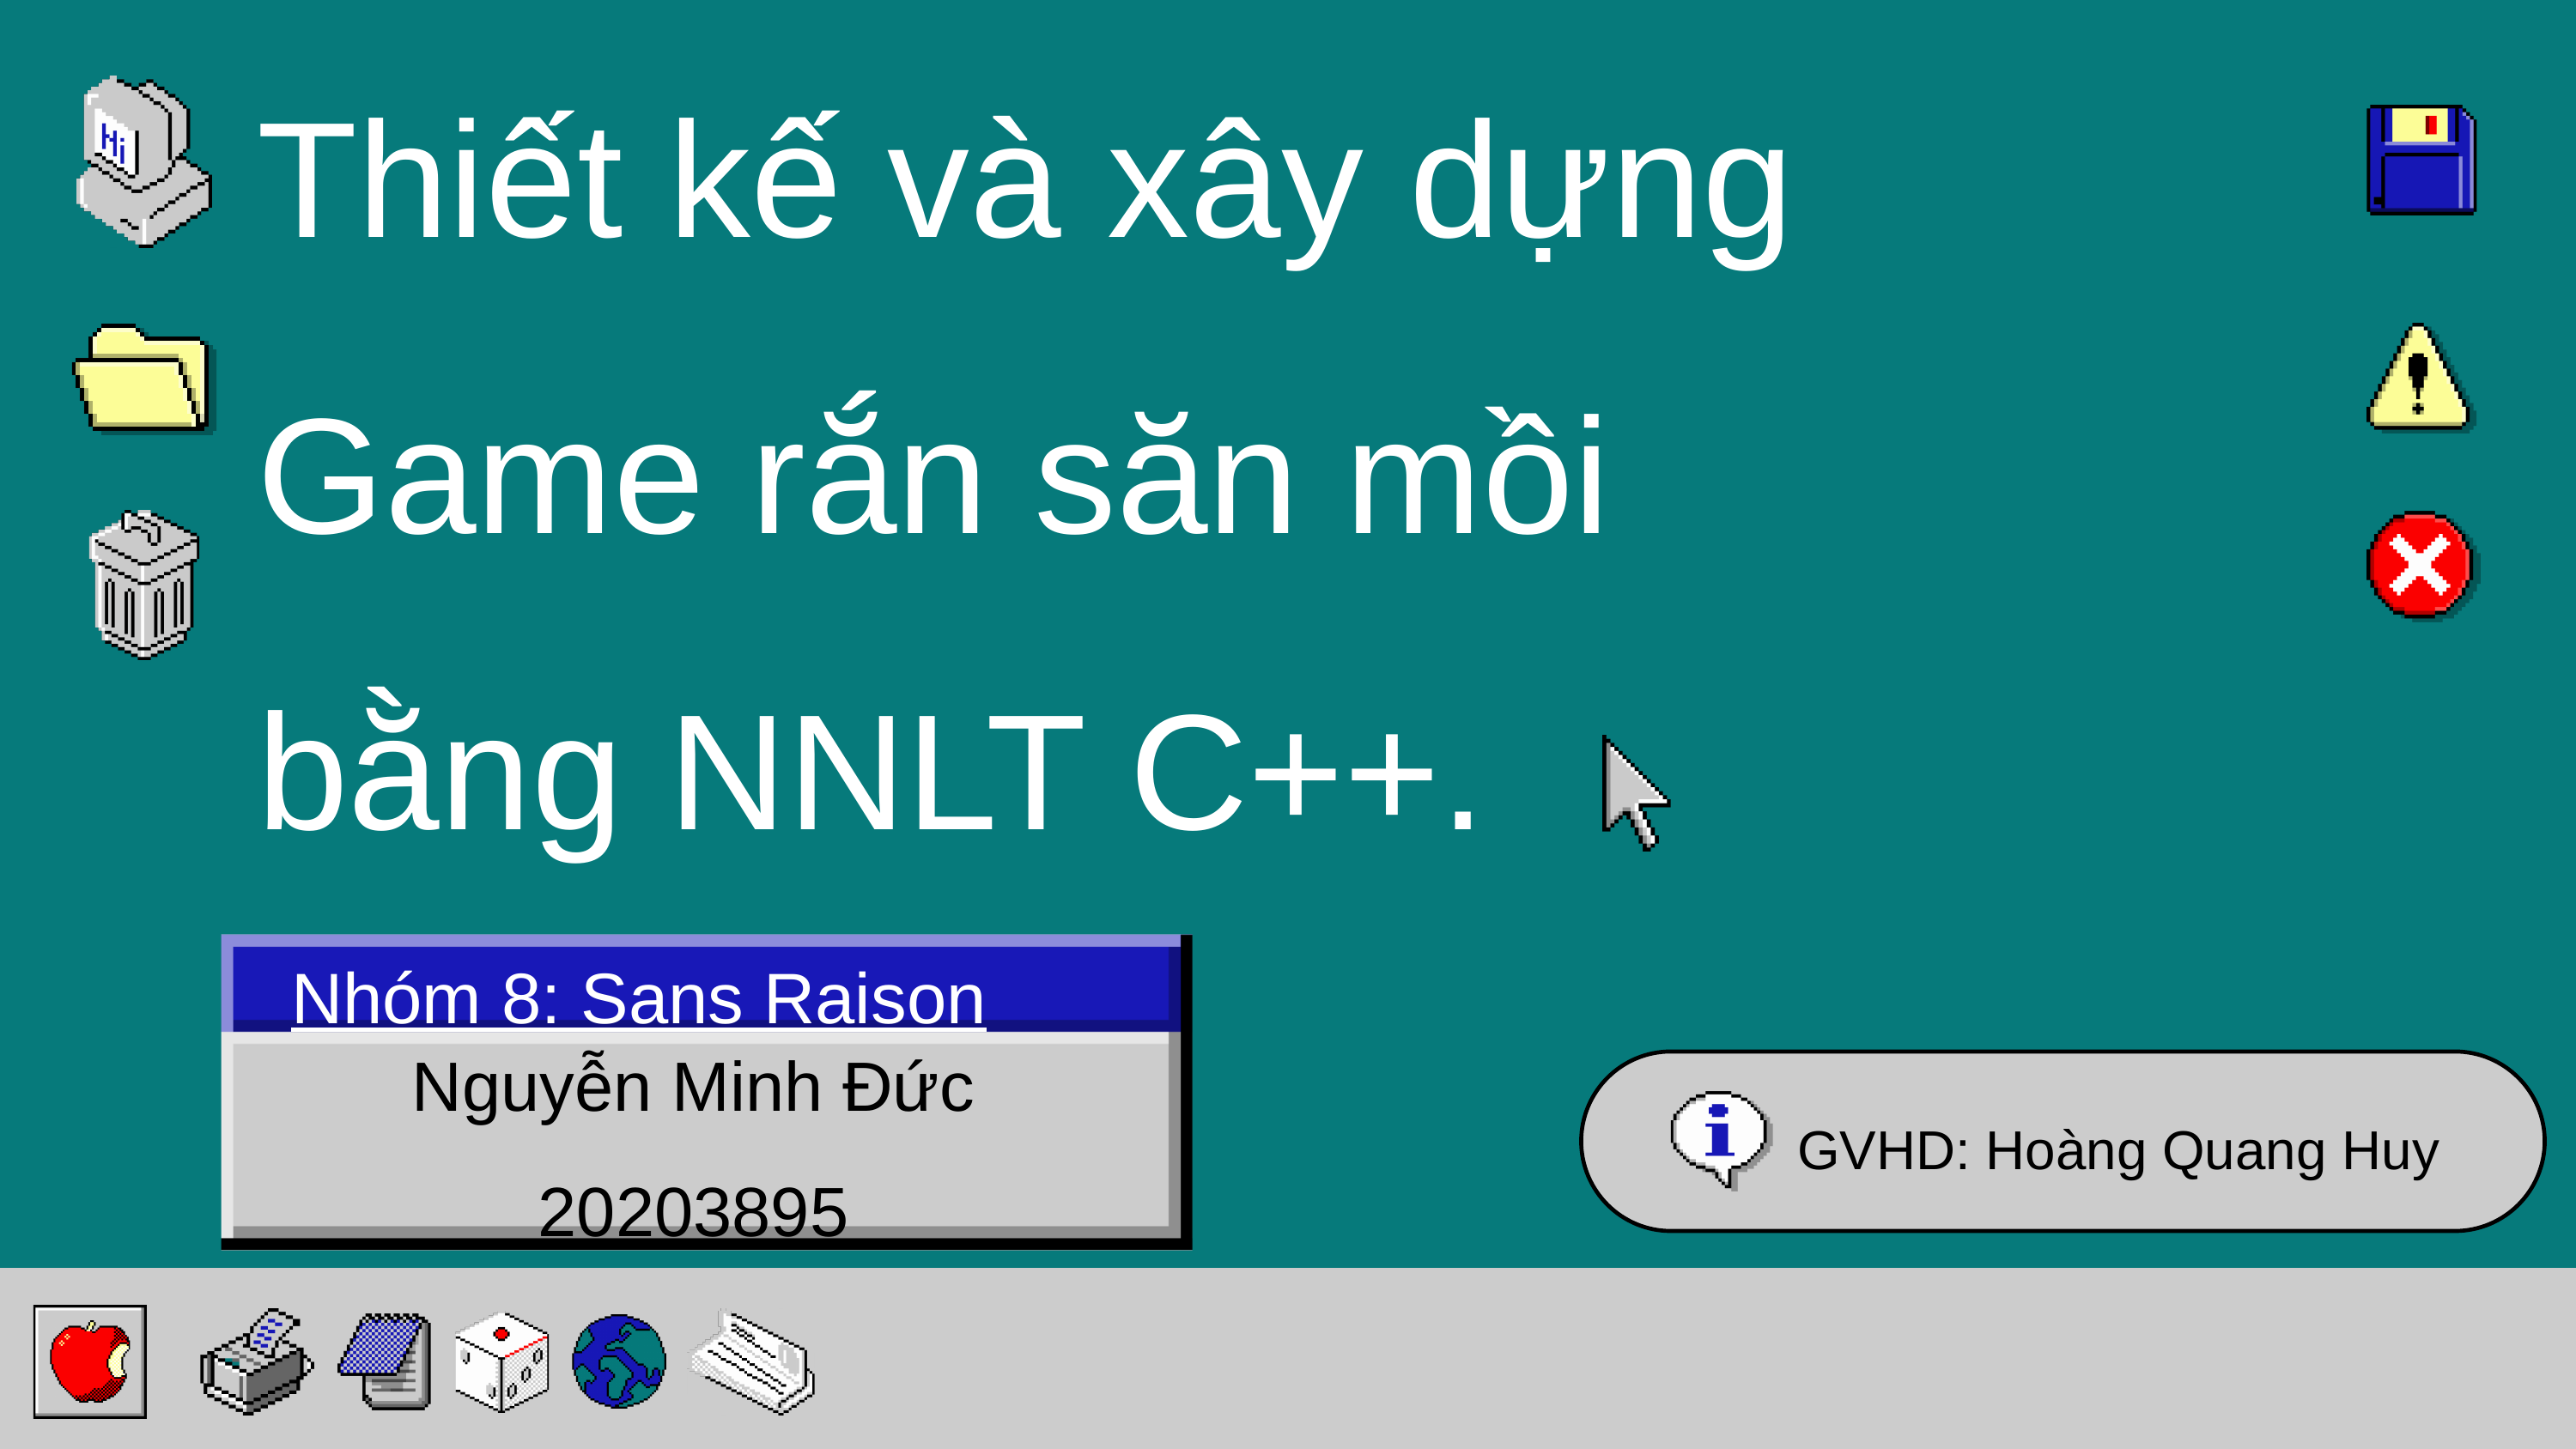

Thiết kế và xây dựng
Game rắn săn mồi
bằng NNLT C++.

Nhóm 8: Sans Raison

Nguyễn Minh Đức
20203895

GVHD: Hoàng Quang Huy